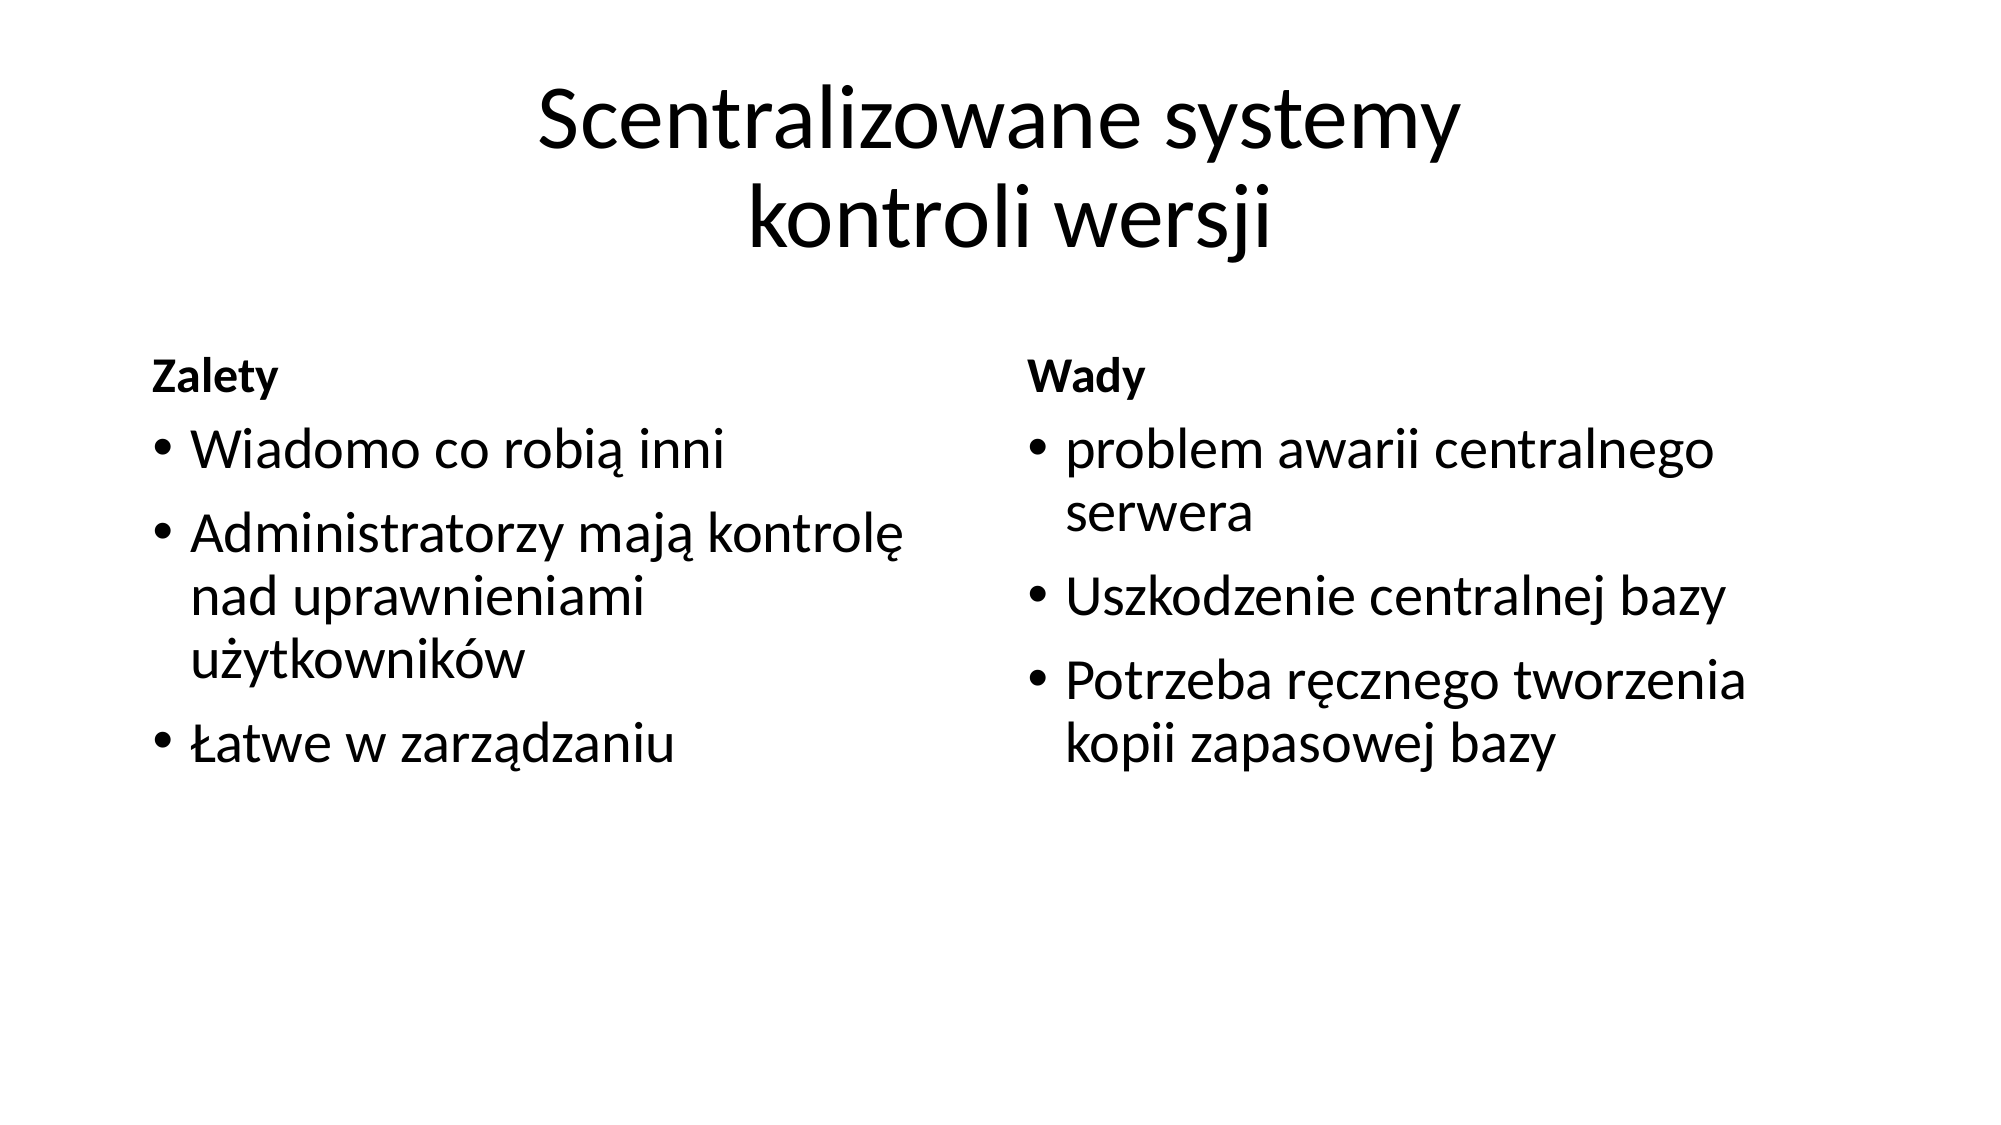

# Scentralizowane systemy kontroli wersji
Zalety
Wady
Wiadomo co robią inni
Administratorzy mają kontrolę nad uprawnieniami użytkowników
Łatwe w zarządzaniu
problem awarii centralnego serwera
Uszkodzenie centralnej bazy
Potrzeba ręcznego tworzenia kopii zapasowej bazy